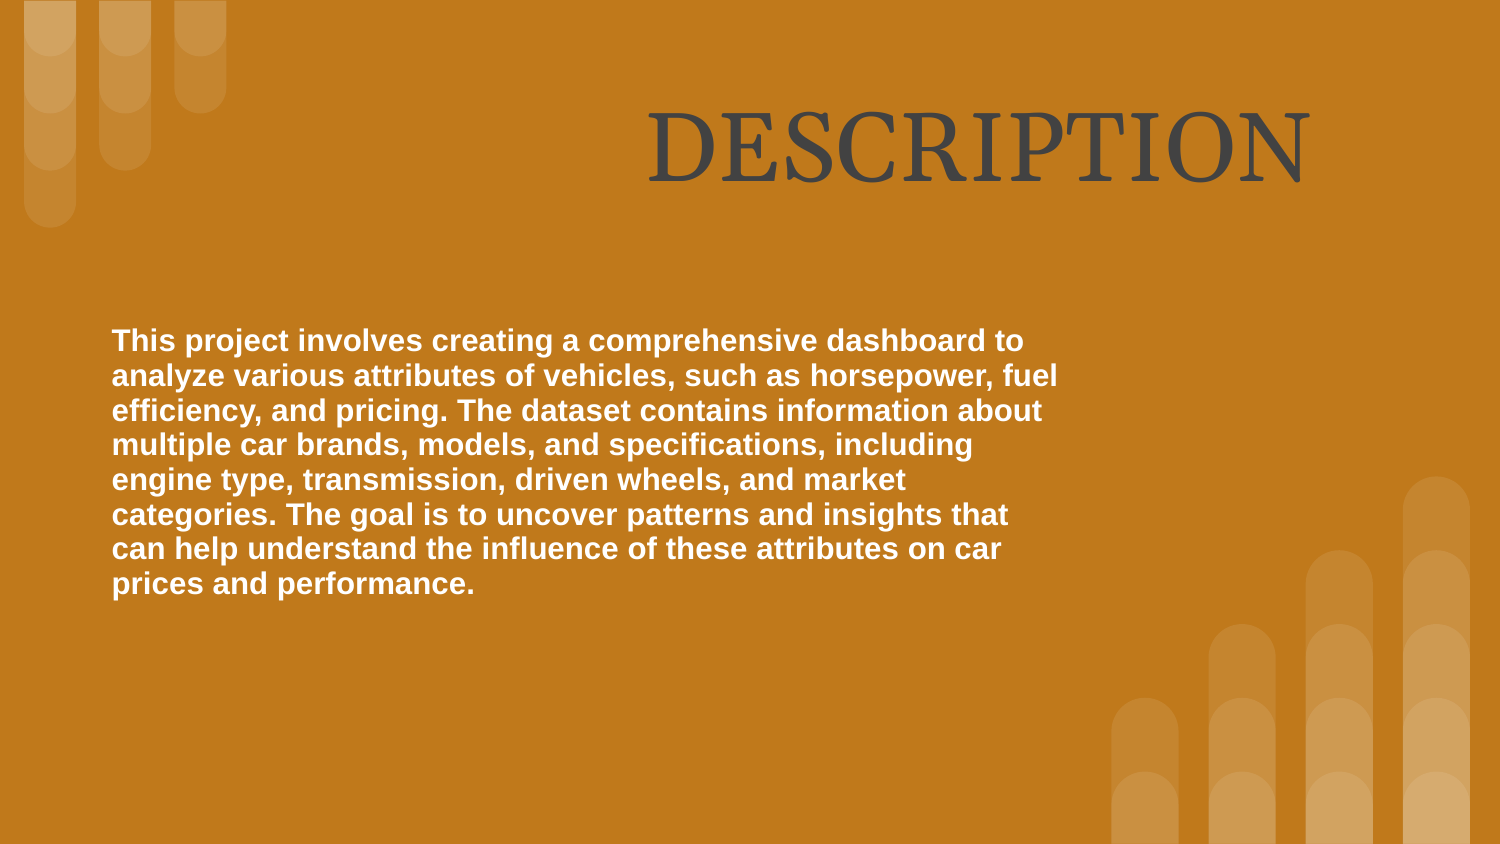

DESCRIPTION
# This project involves creating a comprehensive dashboard to analyze various attributes of vehicles, such as horsepower, fuel efficiency, and pricing. The dataset contains information about multiple car brands, models, and specifications, including engine type, transmission, driven wheels, and market categories. The goal is to uncover patterns and insights that can help understand the influence of these attributes on car prices and performance.